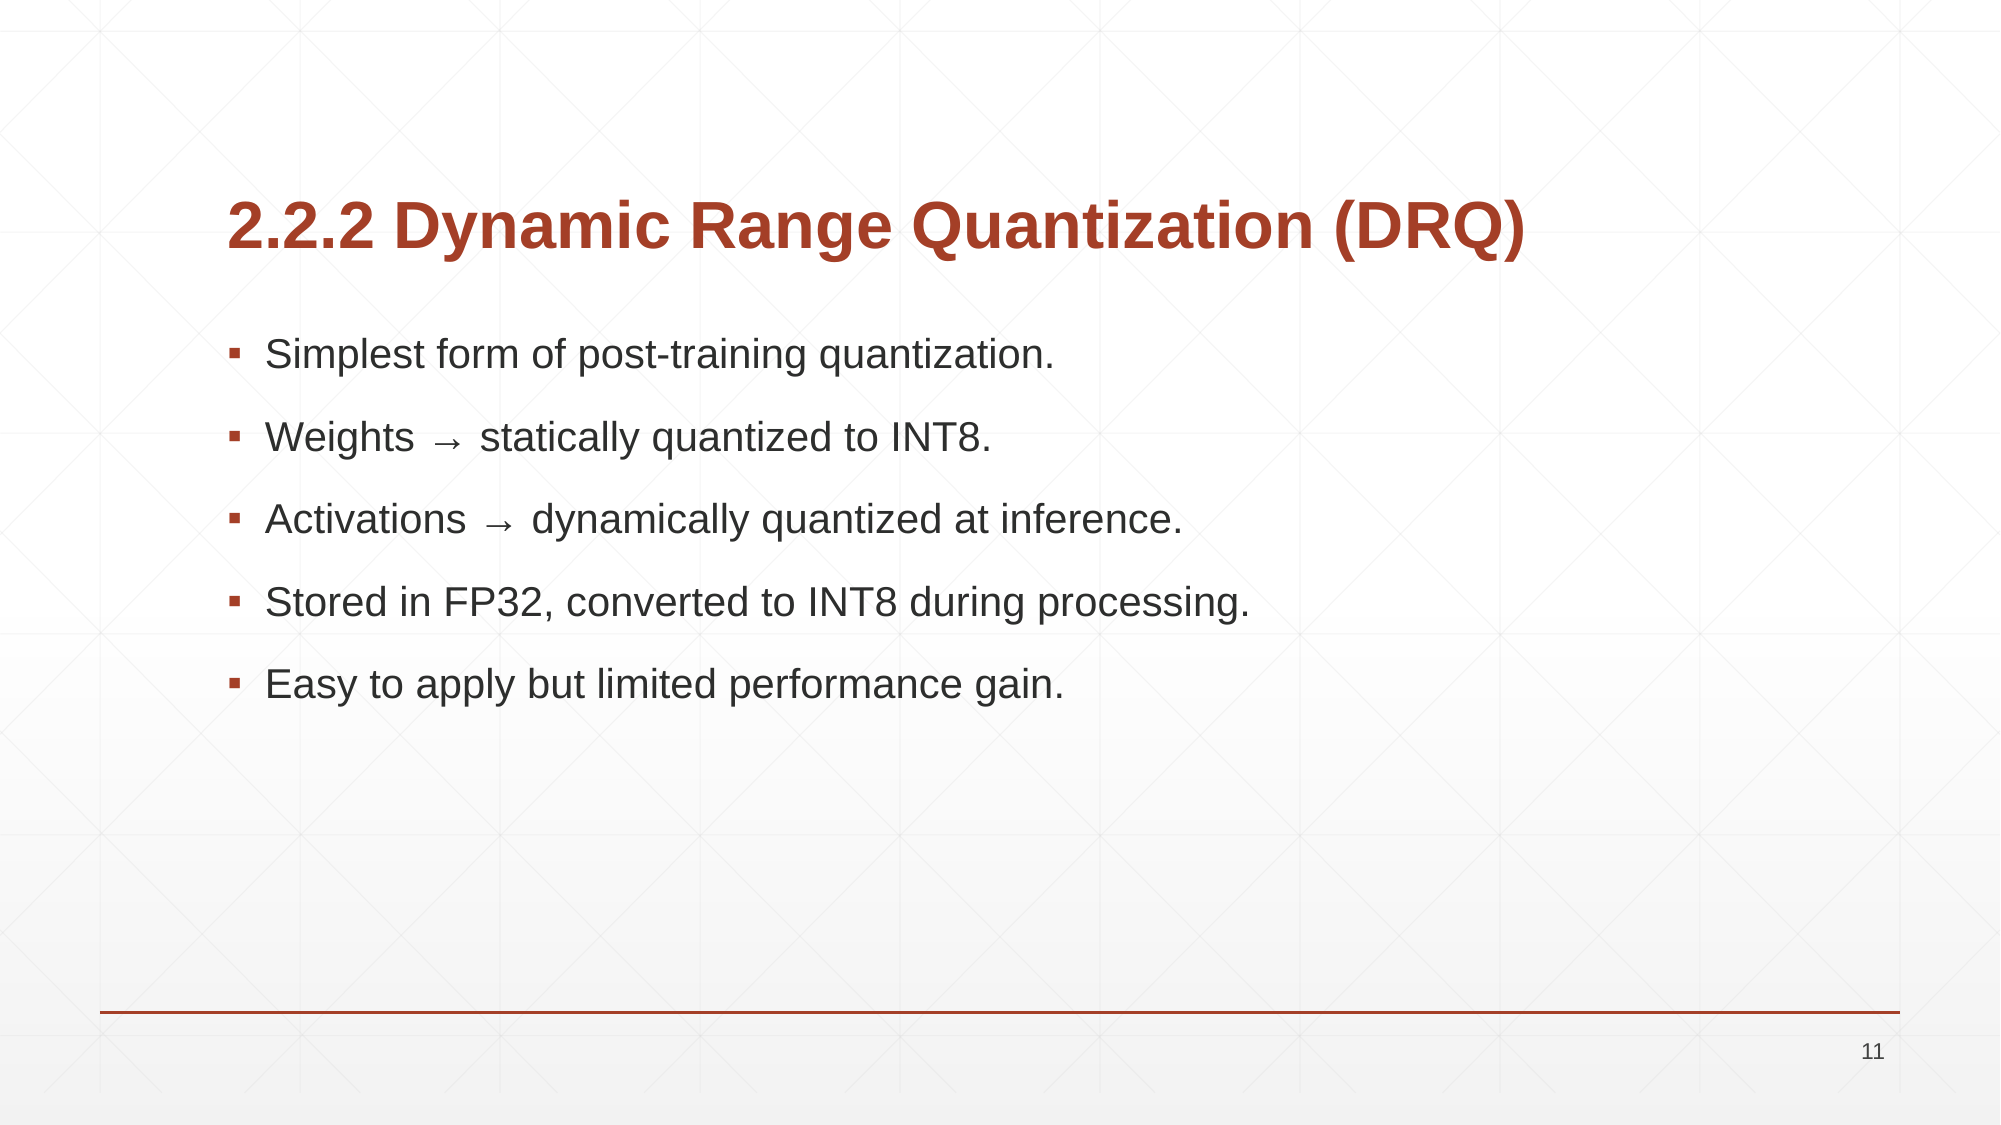

# 2.2.2 Dynamic Range Quantization (DRQ)
Simplest form of post-training quantization.
Weights → statically quantized to INT8.
Activations → dynamically quantized at inference.
Stored in FP32, converted to INT8 during processing.
Easy to apply but limited performance gain.
11